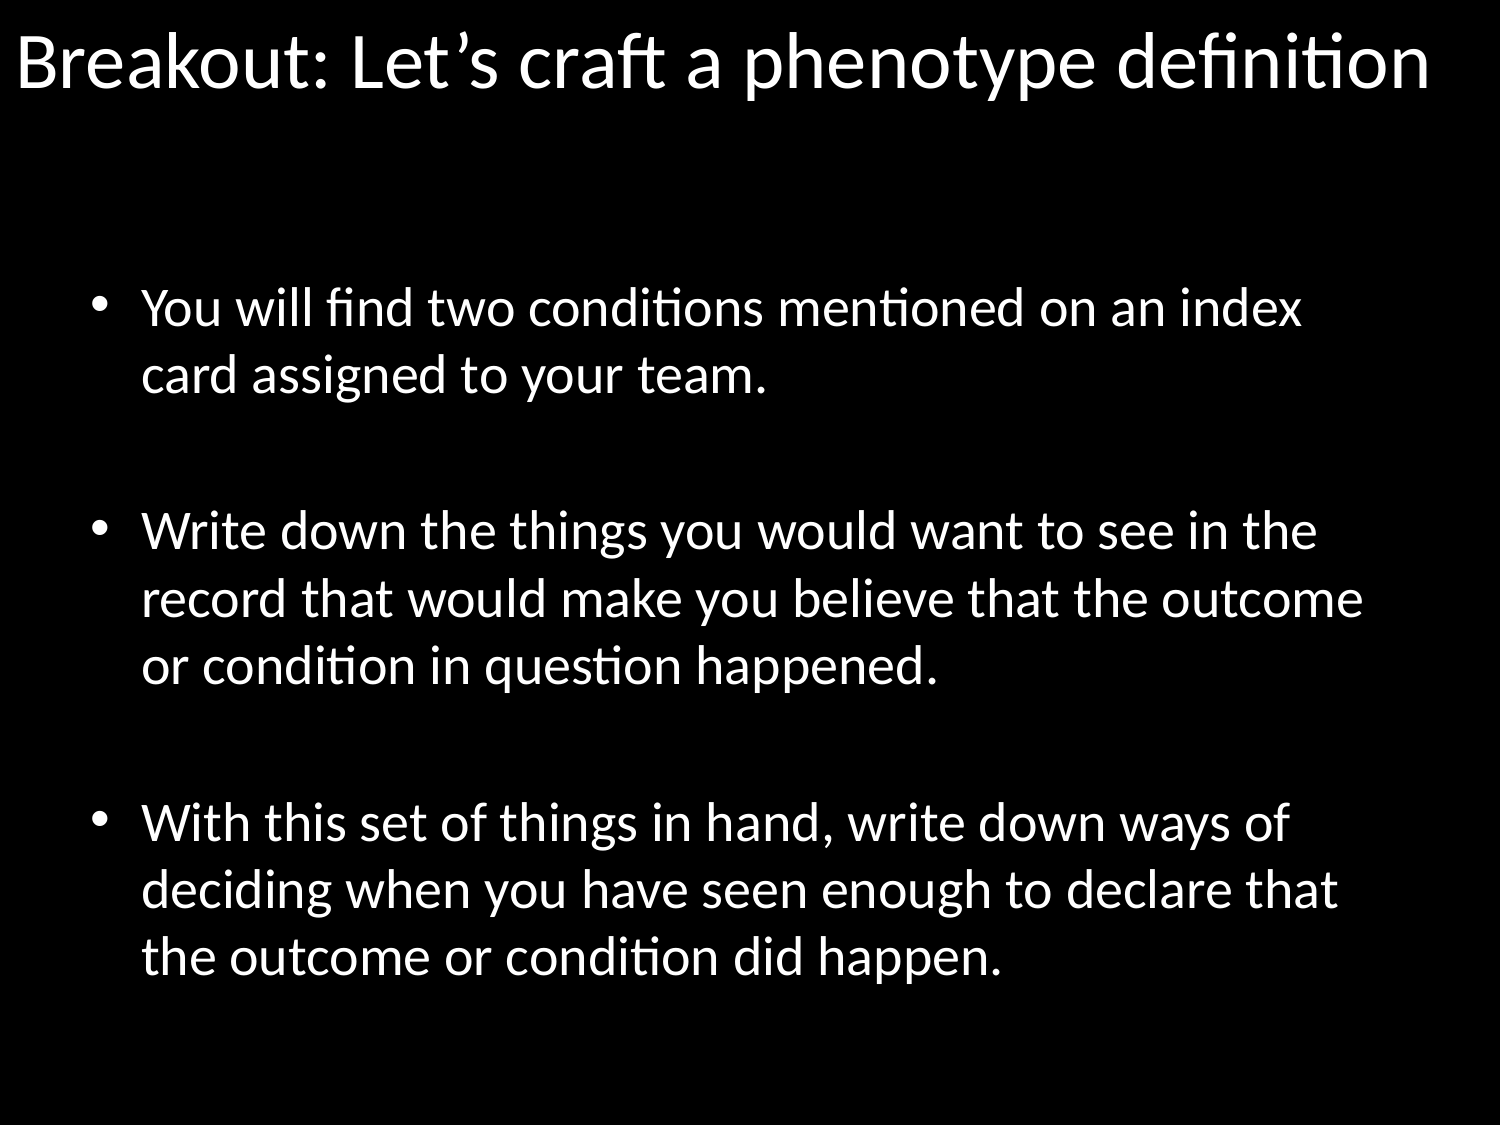

# Breakout: Let’s craft a phenotype definition
You will find two conditions mentioned on an index card assigned to your team.

Write down the things you would want to see in the record that would make you believe that the outcome or condition in question happened.

With this set of things in hand, write down ways of deciding when you have seen enough to declare that the outcome or condition did happen.